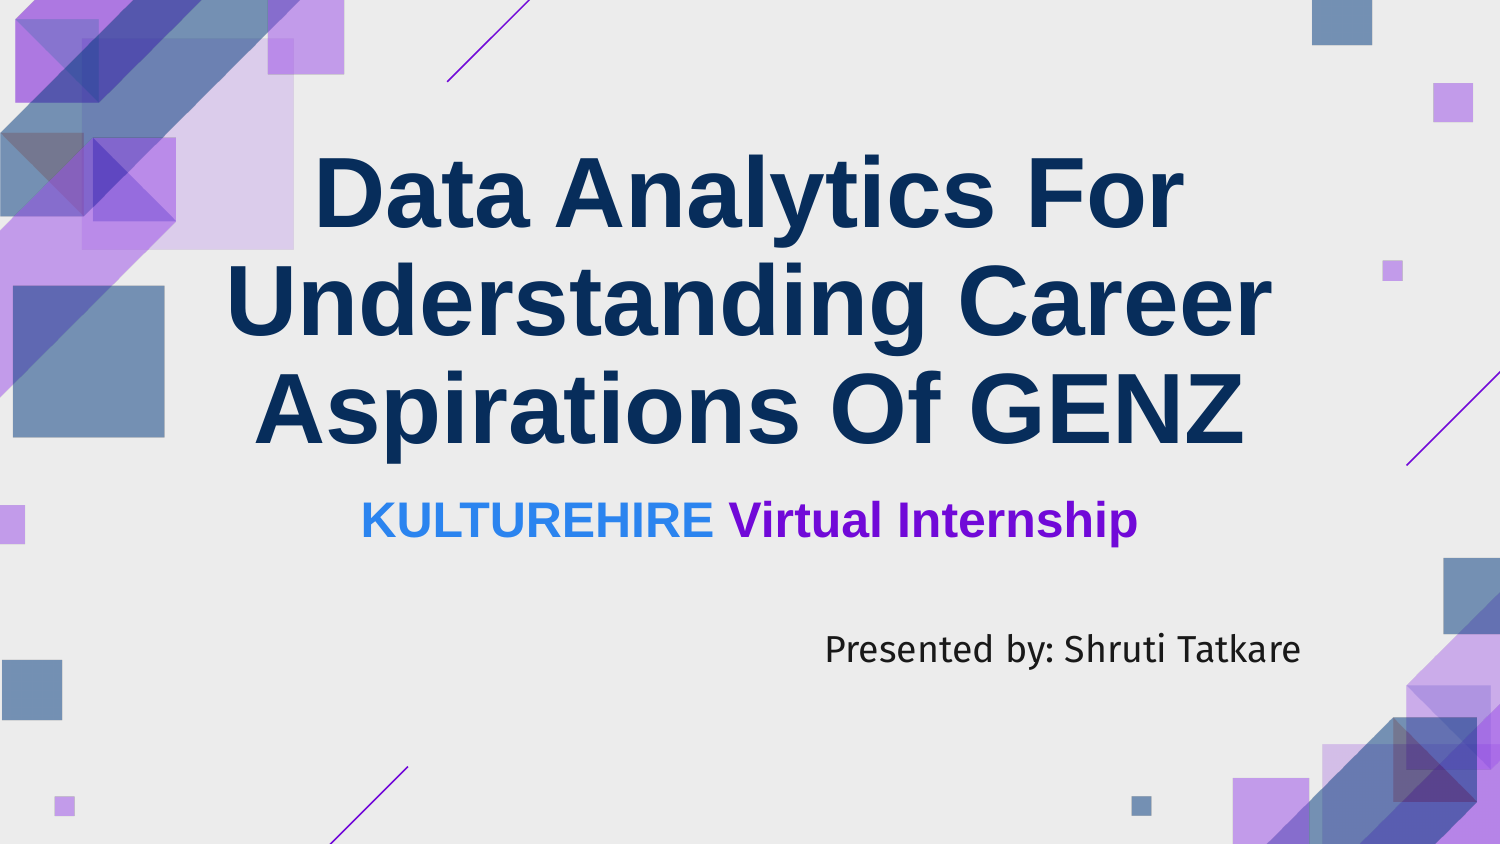

# Data Analytics For Understanding Career Aspirations Of GENZ
KULTUREHIRE Virtual Internship
Presented by: Shruti Tatkare